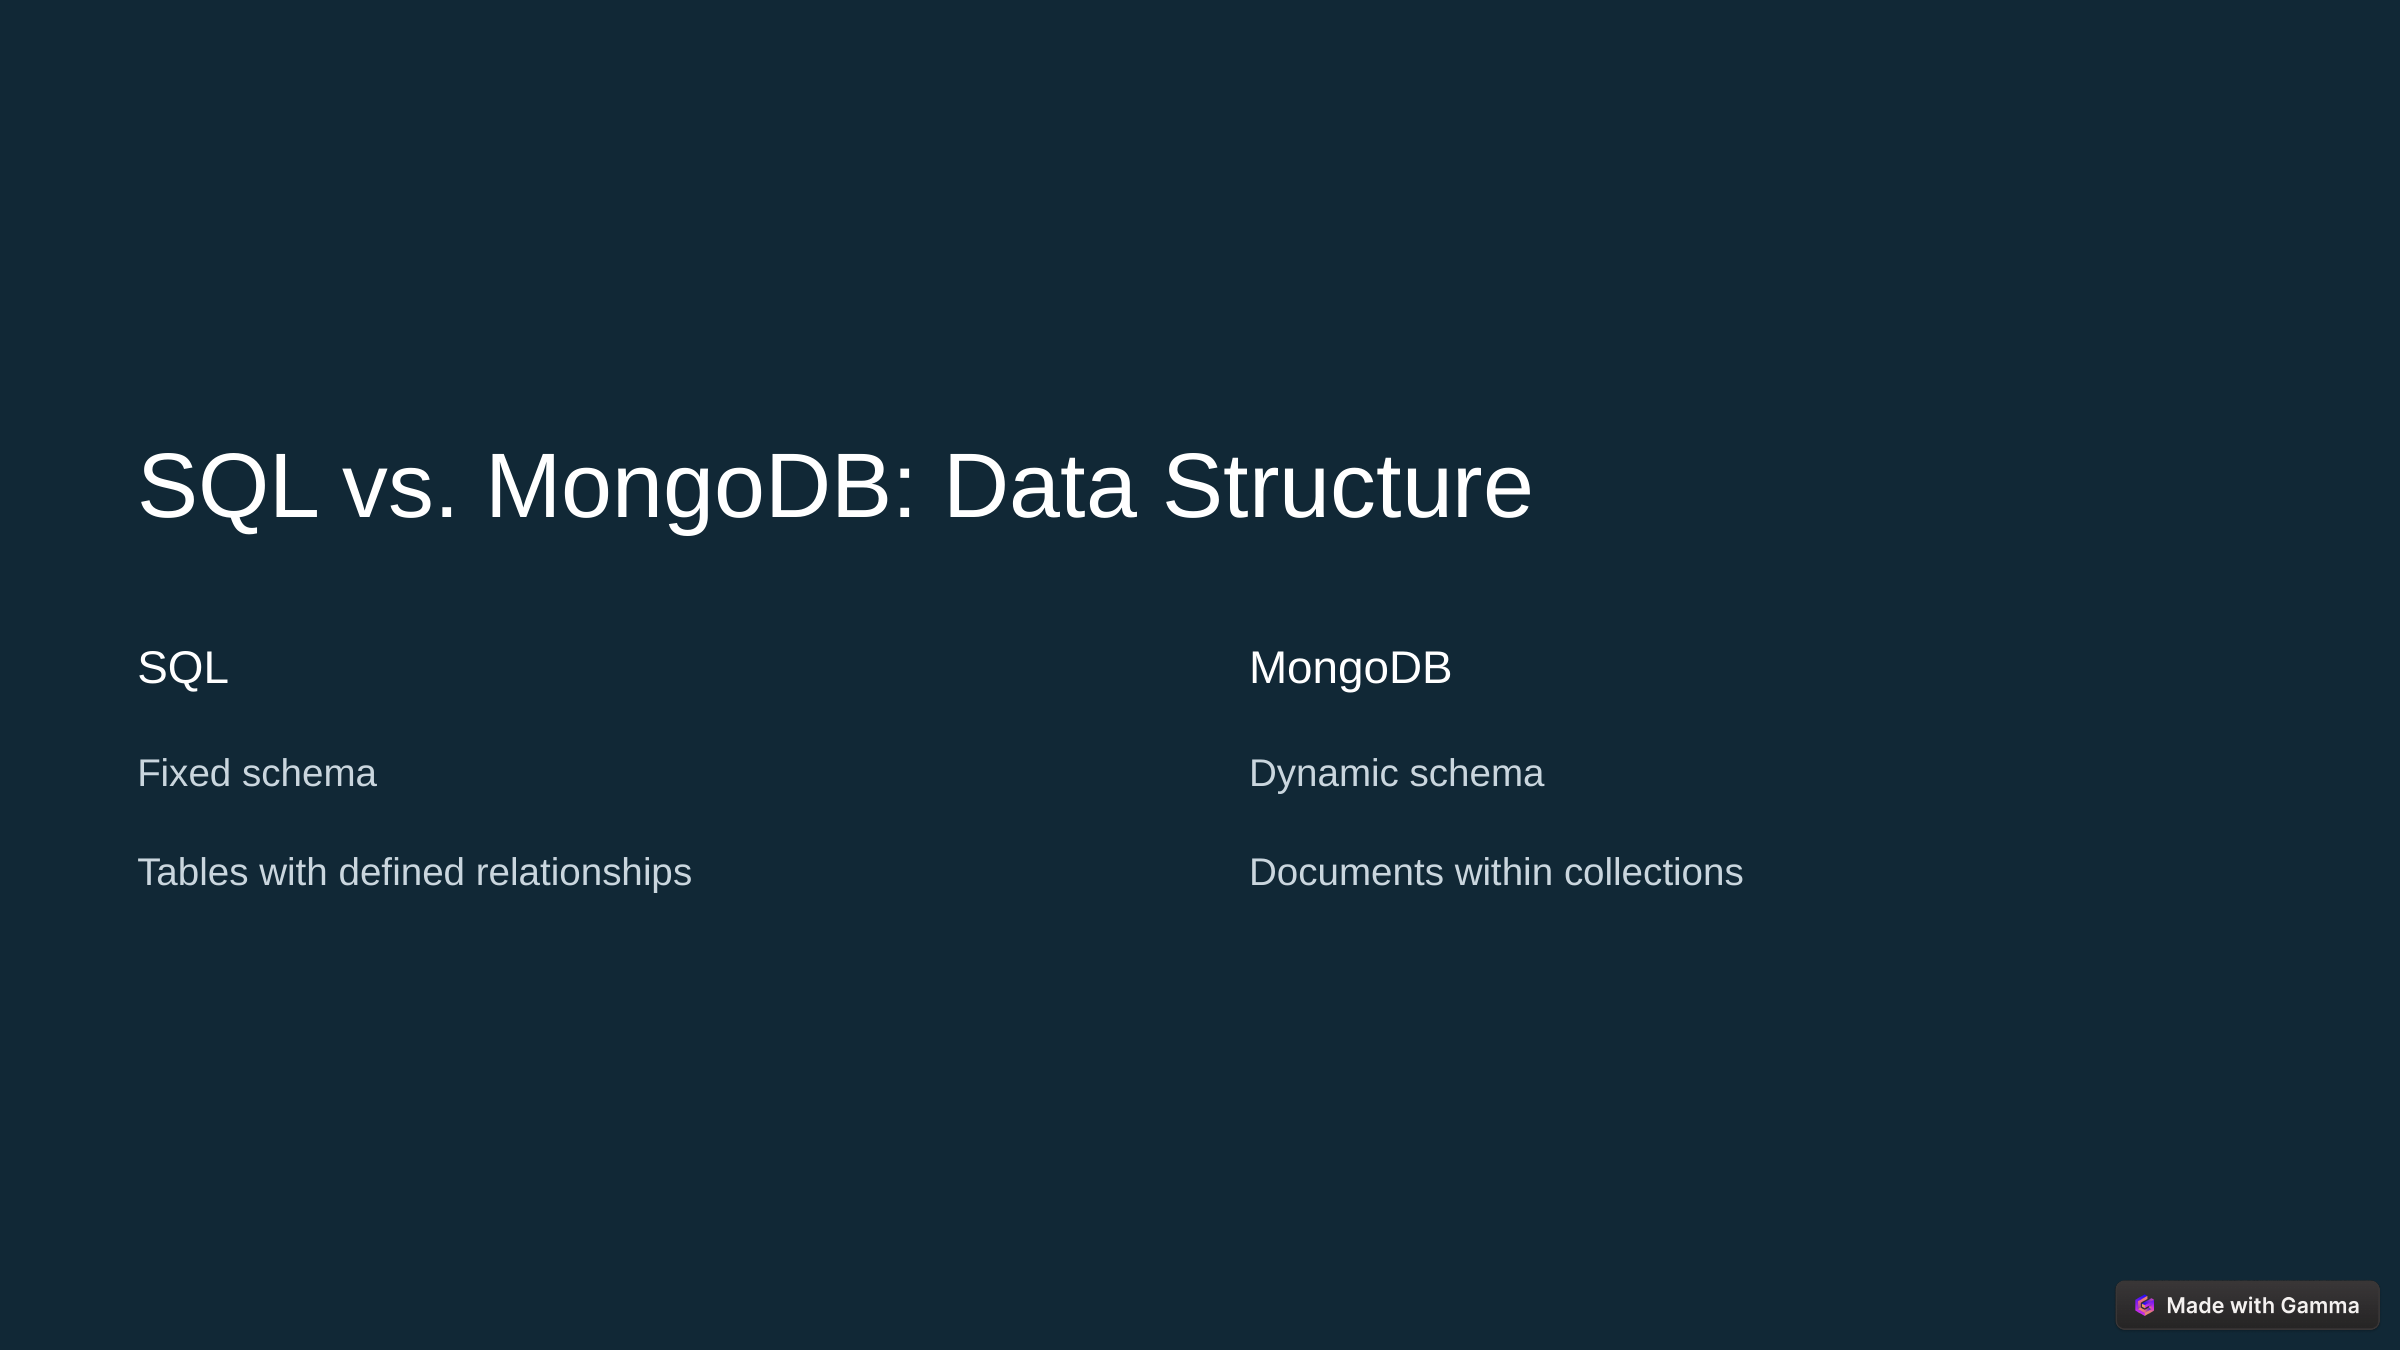

SQL vs. MongoDB: Data Structure
SQL
MongoDB
Fixed schema
Dynamic schema
Tables with defined relationships
Documents within collections